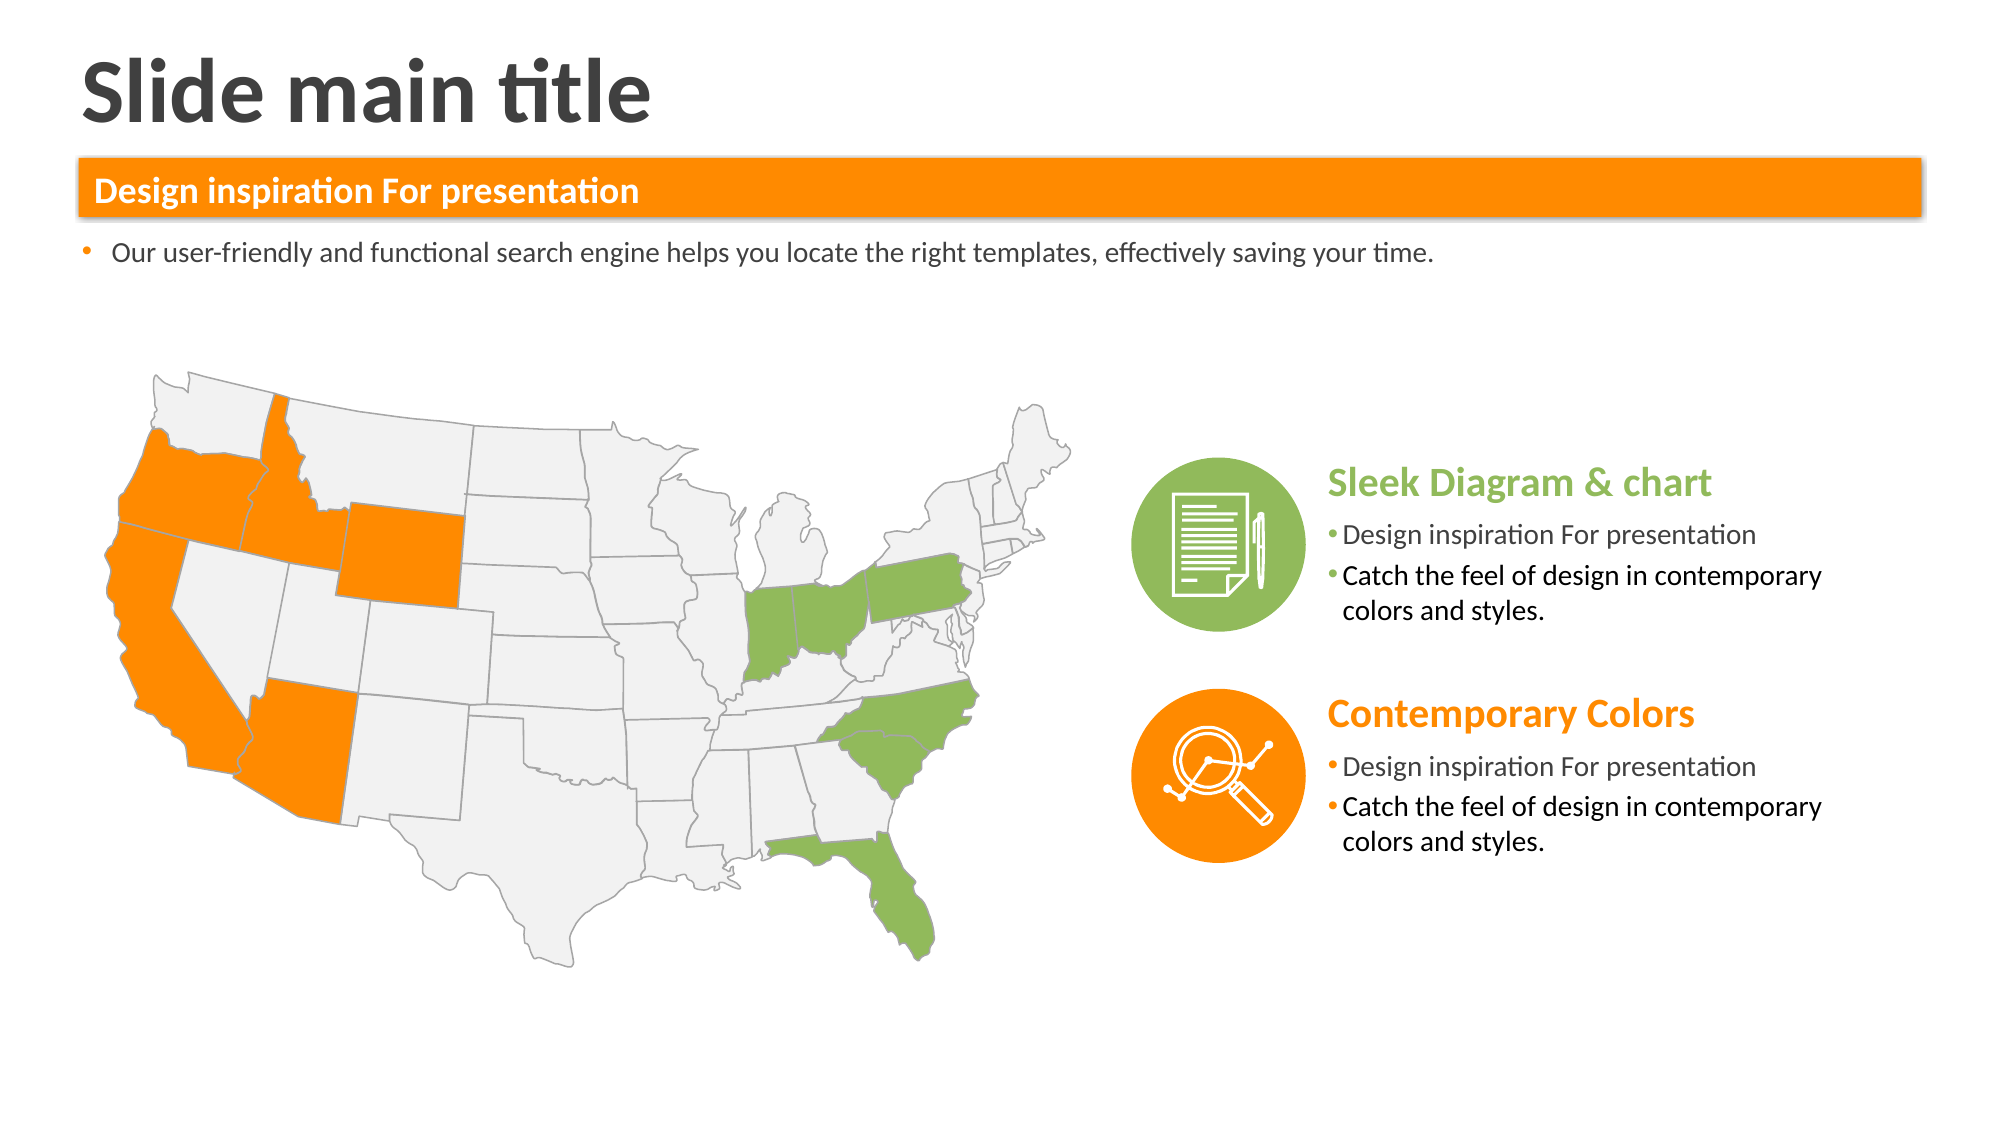

Slide main title

Design inspiration For presentation
Our user-friendly and functional search engine helps you locate the right templates, effectively saving your time.

Sleek Diagram & chart
Design inspiration For presentation
Catch the feel of design in contemporary colors and styles.

Contemporary Colors
Design inspiration For presentation
Catch the feel of design in contemporary colors and styles.